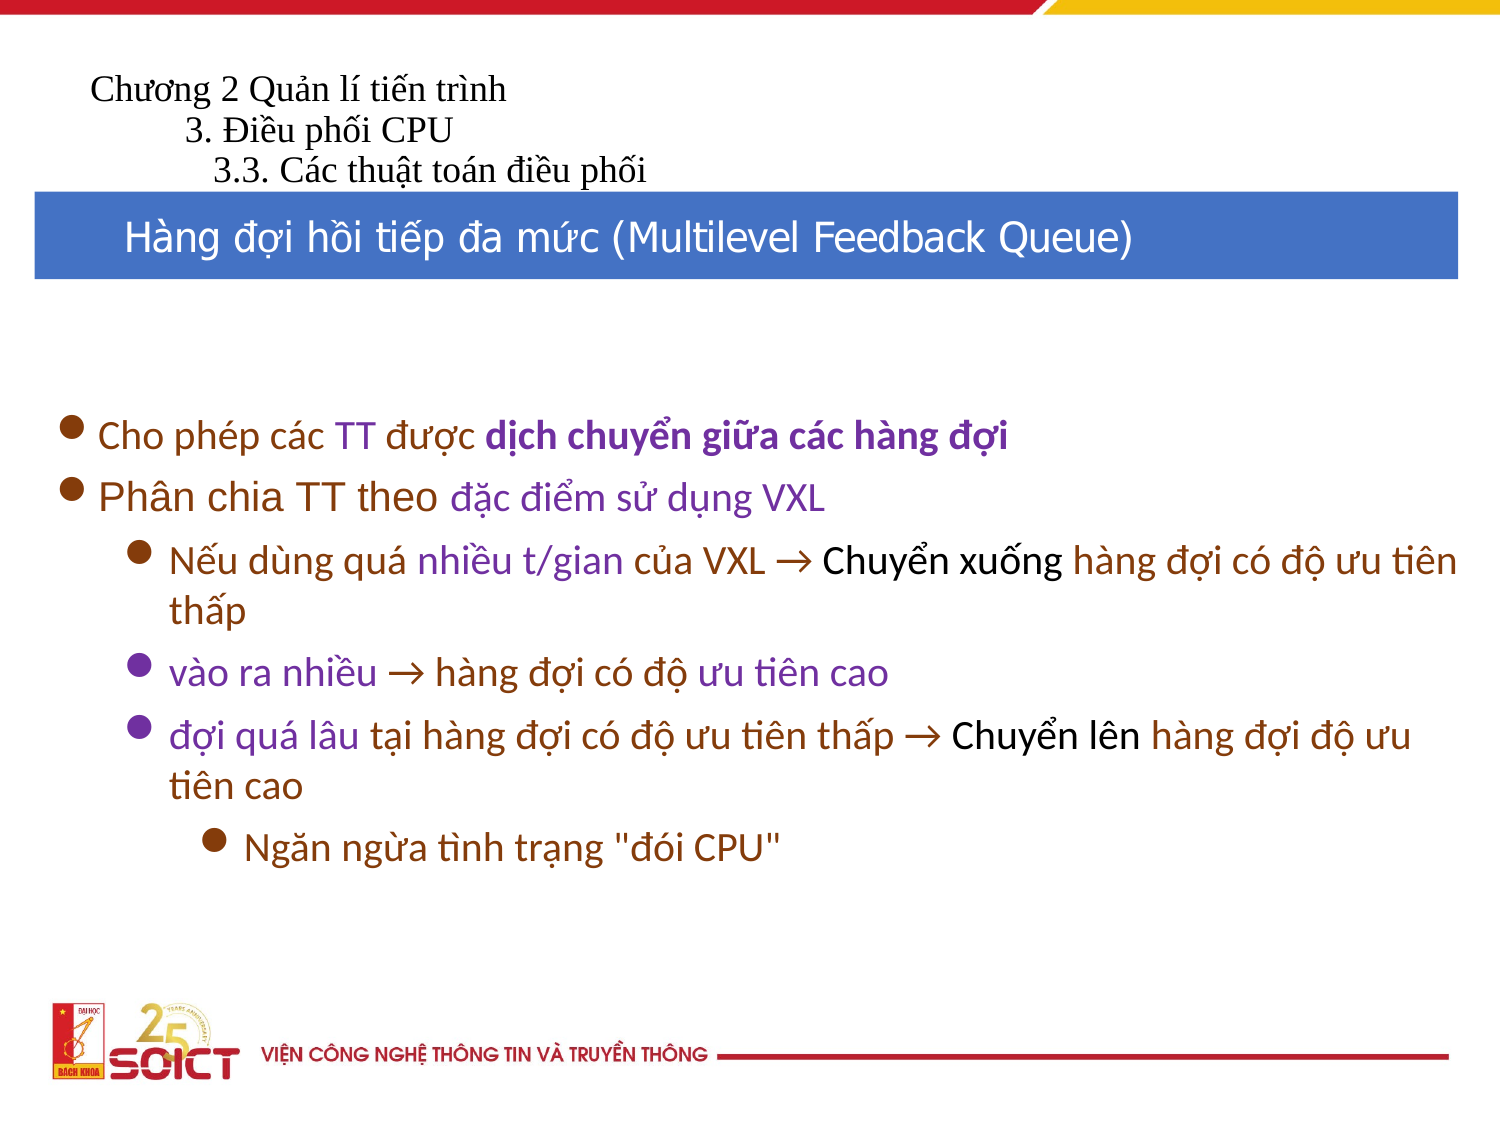

# Chương 2 Quản lí tiến trình 3. Điều phối CPU 3.3. Các thuật toán điều phối
Hàng đợi hồi tiếp đa mức (Multilevel Feedback Queue)
Cho phép các TT được dịch chuyển giữa các hàng đợi
Phân chia TT theo đặc điểm sử dụng VXL
Nếu dùng quá nhiều t/gian của VXL → Chuyển xuống hàng đợi có độ ưu tiên thấp
vào ra nhiều → hàng đợi có độ ưu tiên cao
đợi quá lâu tại hàng đợi có độ ưu tiên thấp → Chuyển lên hàng đợi độ ưu tiên cao
Ngăn ngừa tình trạng "đói CPU"